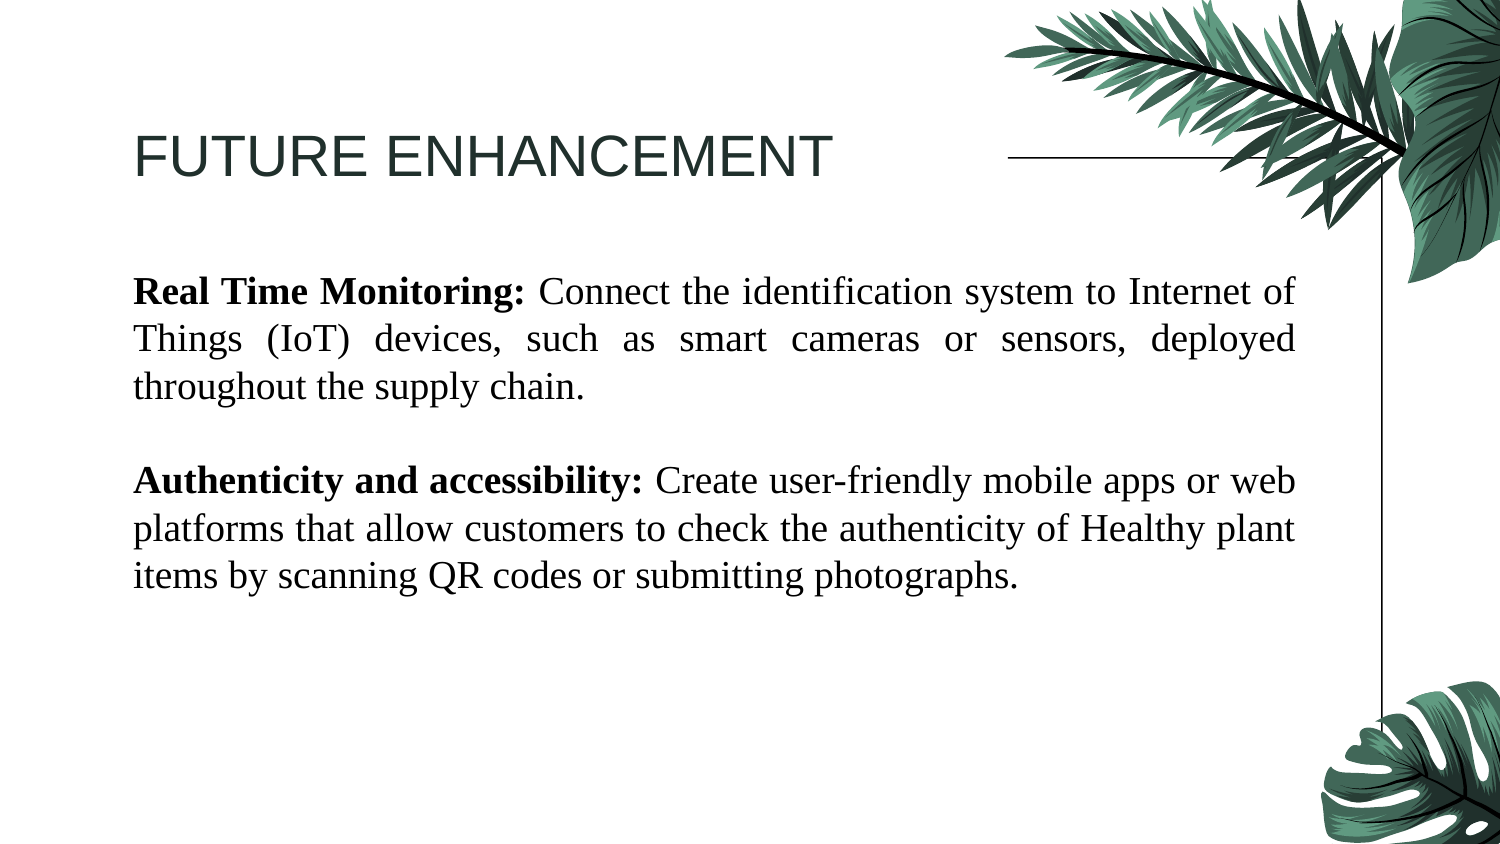

# FUTURE ENHANCEMENT
Real Time Monitoring: Connect the identification system to Internet of Things (IoT) devices, such as smart cameras or sensors, deployed throughout the supply chain.

Authenticity and accessibility: Create user-friendly mobile apps or web platforms that allow customers to check the authenticity of Healthy plant items by scanning QR codes or submitting photographs.